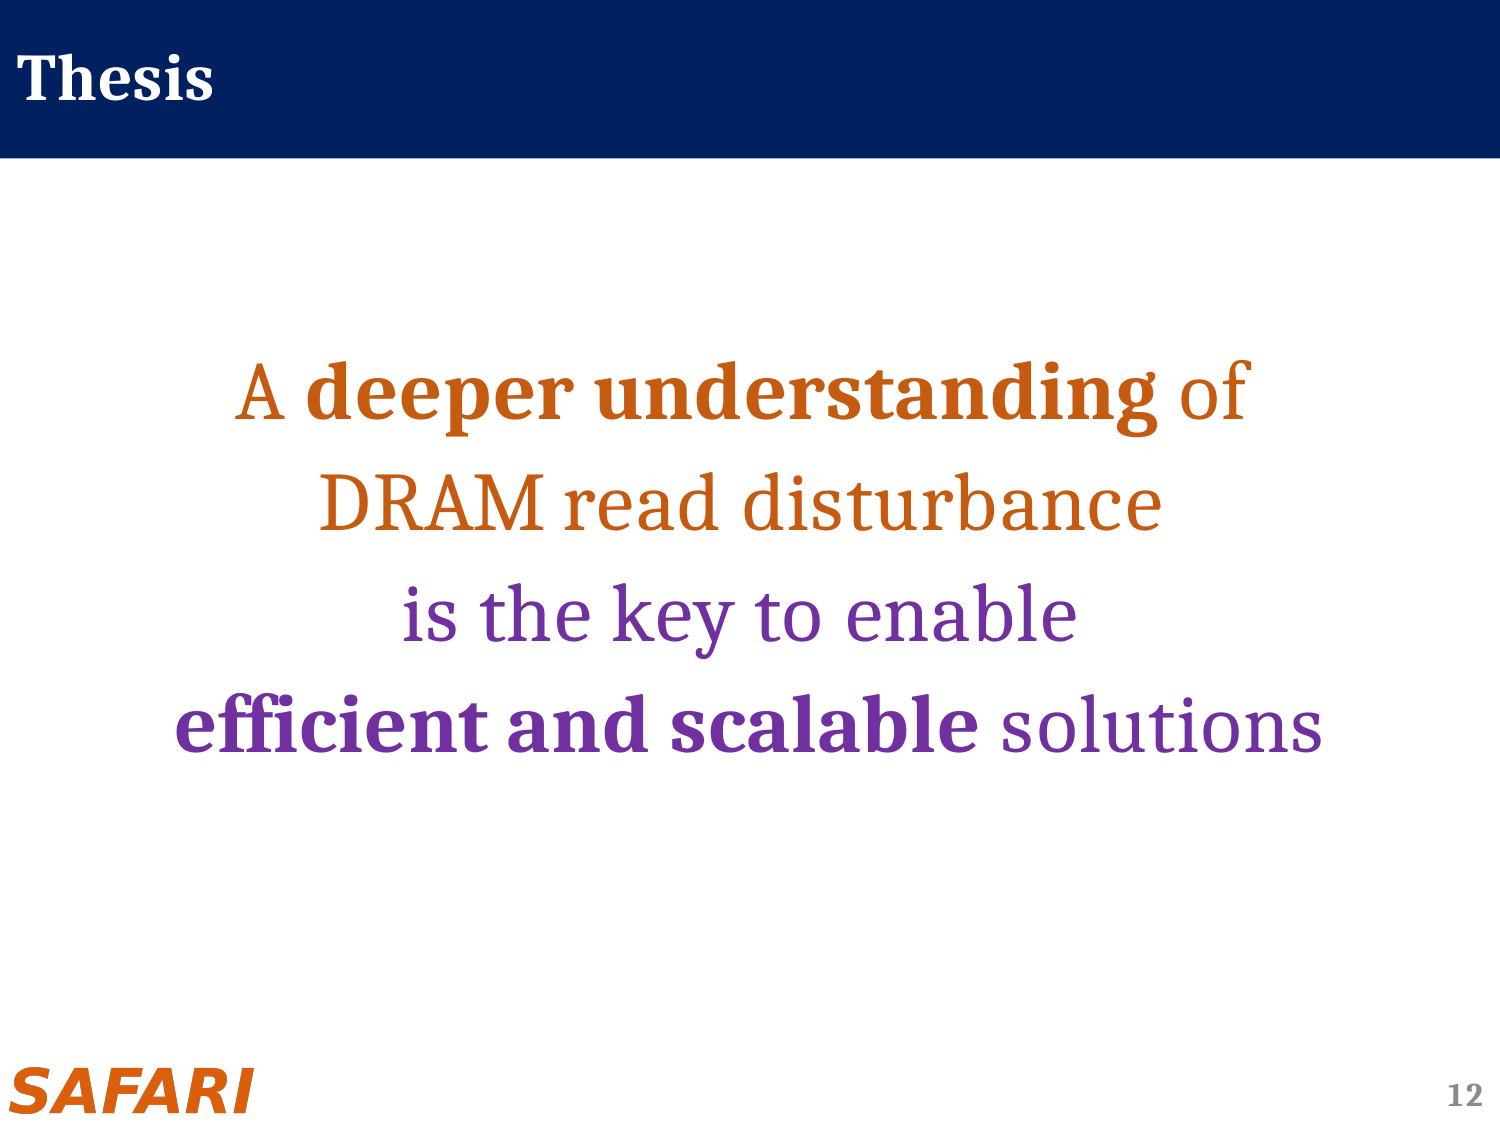

# Thesis
A deeper understanding of
DRAM read disturbance
is the key to enable
efficient and scalable solutions
12